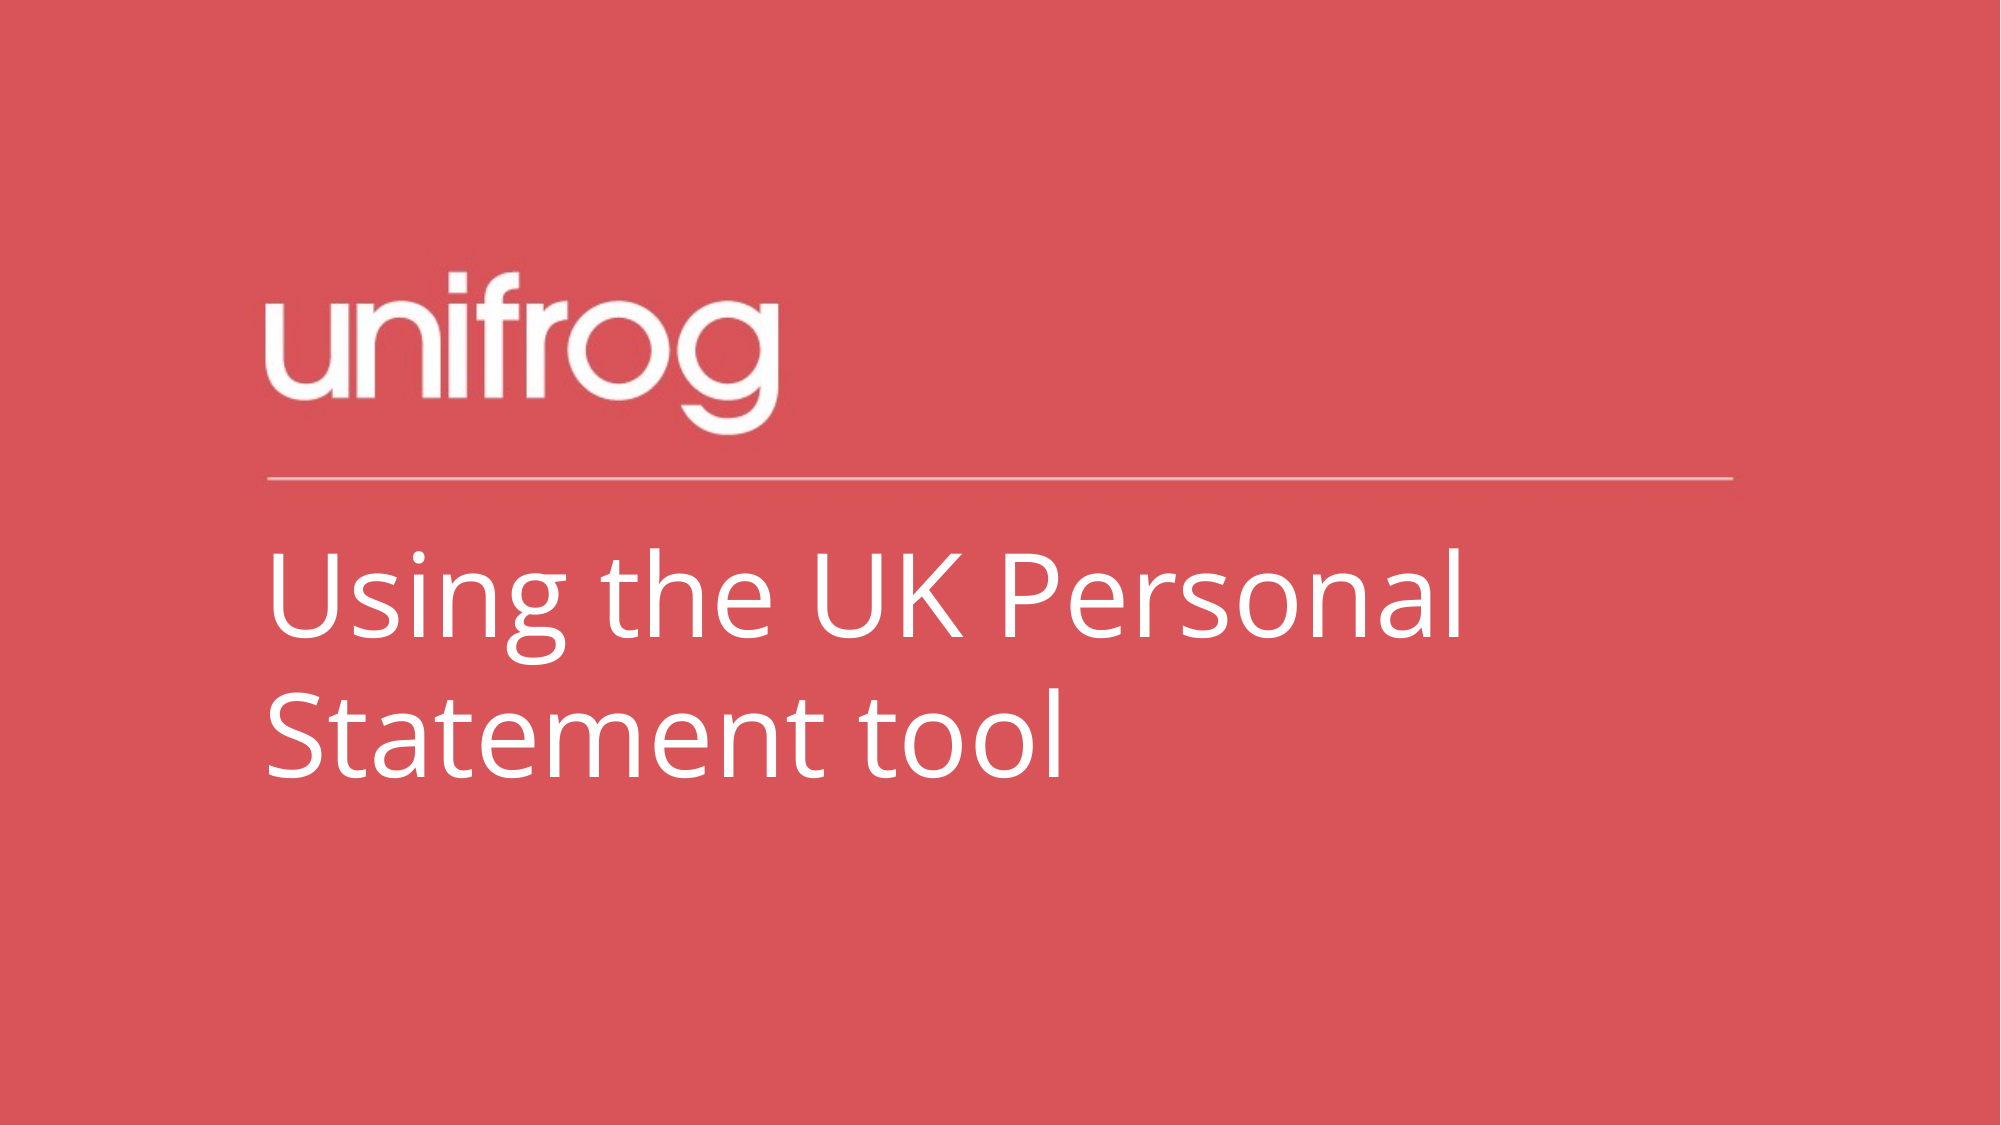

# Using the UK Personal Statement tool